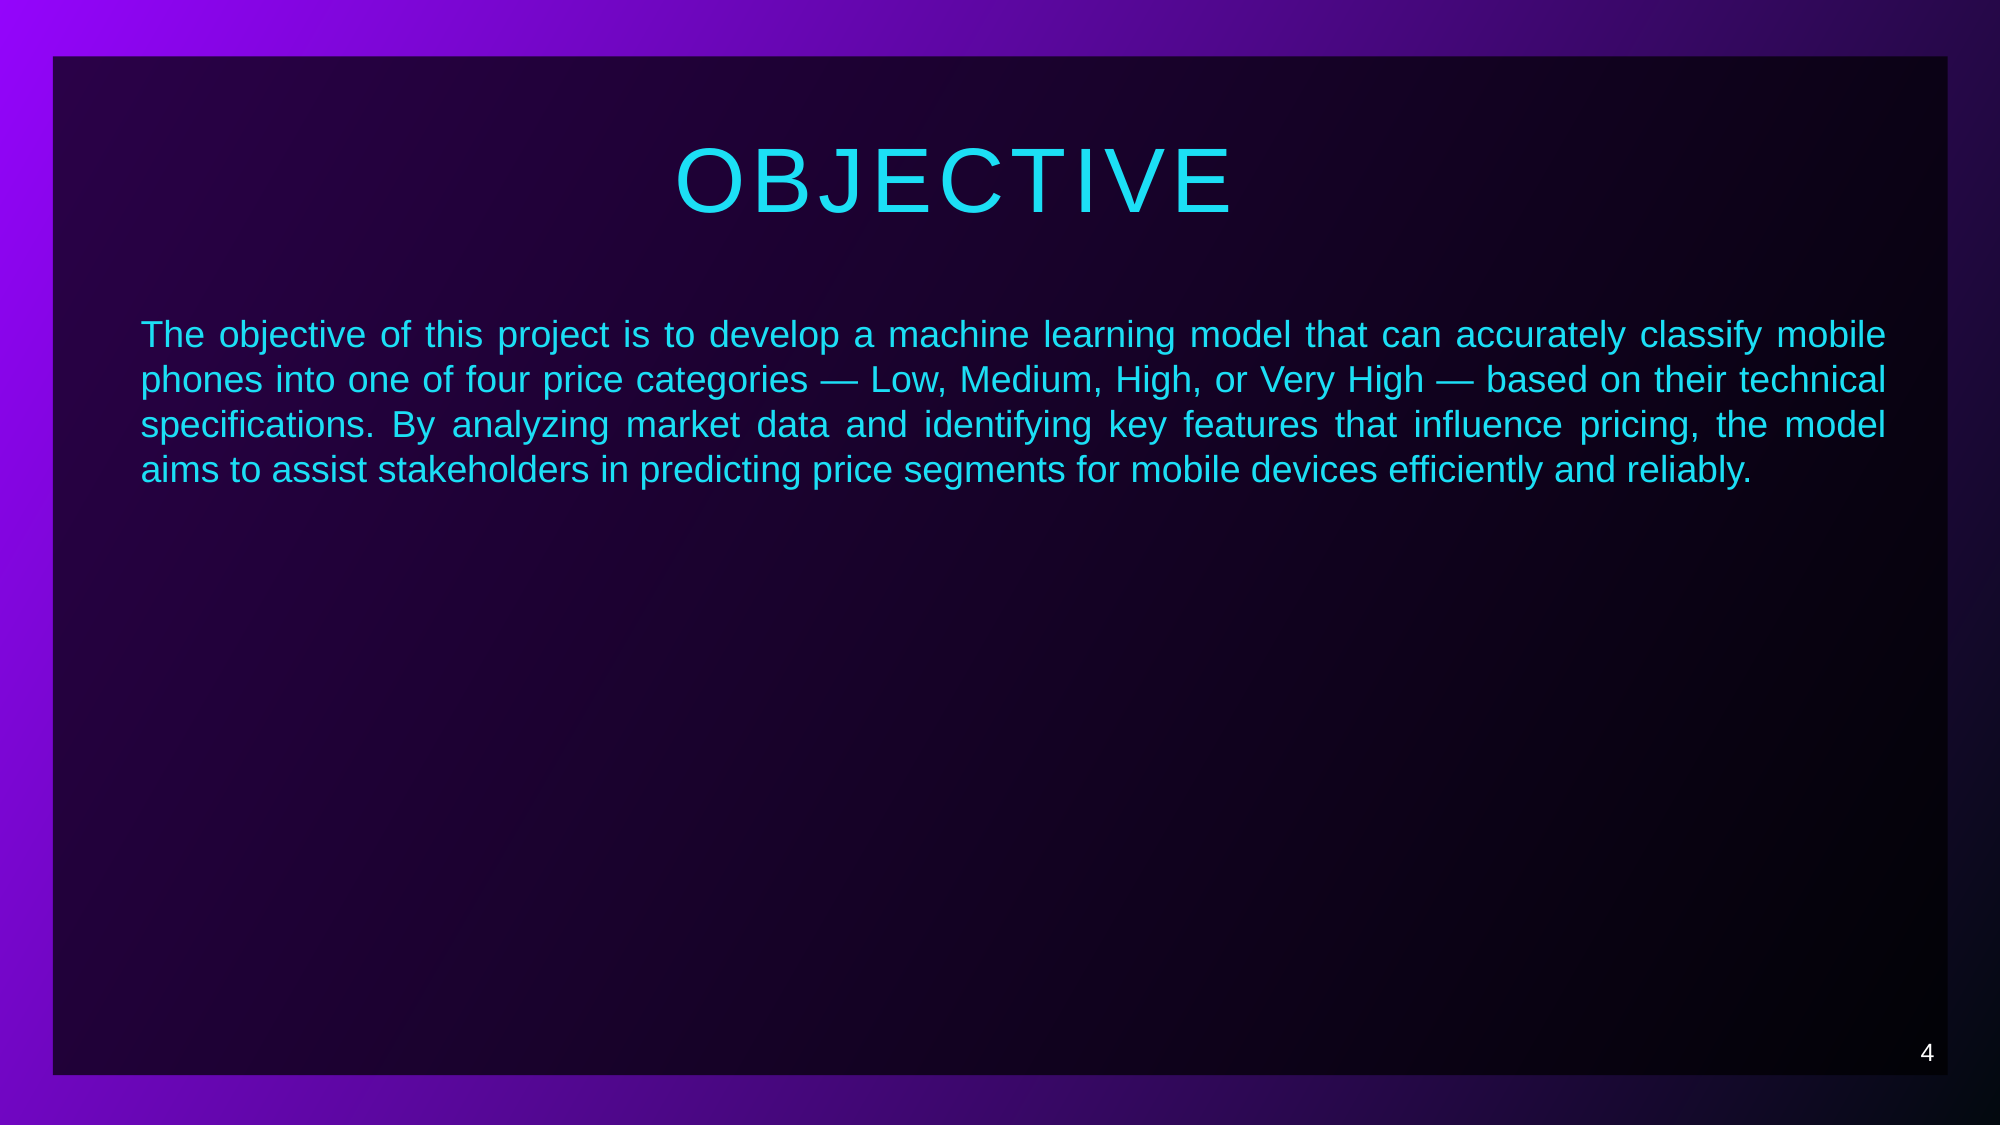

OBJECTIVE

The objective of this project is to develop a machine learning model that can accurately classify mobile phones into one of four price categories — Low, Medium, High, or Very High — based on their technical specifications. By analyzing market data and identifying key features that influence pricing, the model aims to assist stakeholders in predicting price segments for mobile devices efficiently and reliably.
4